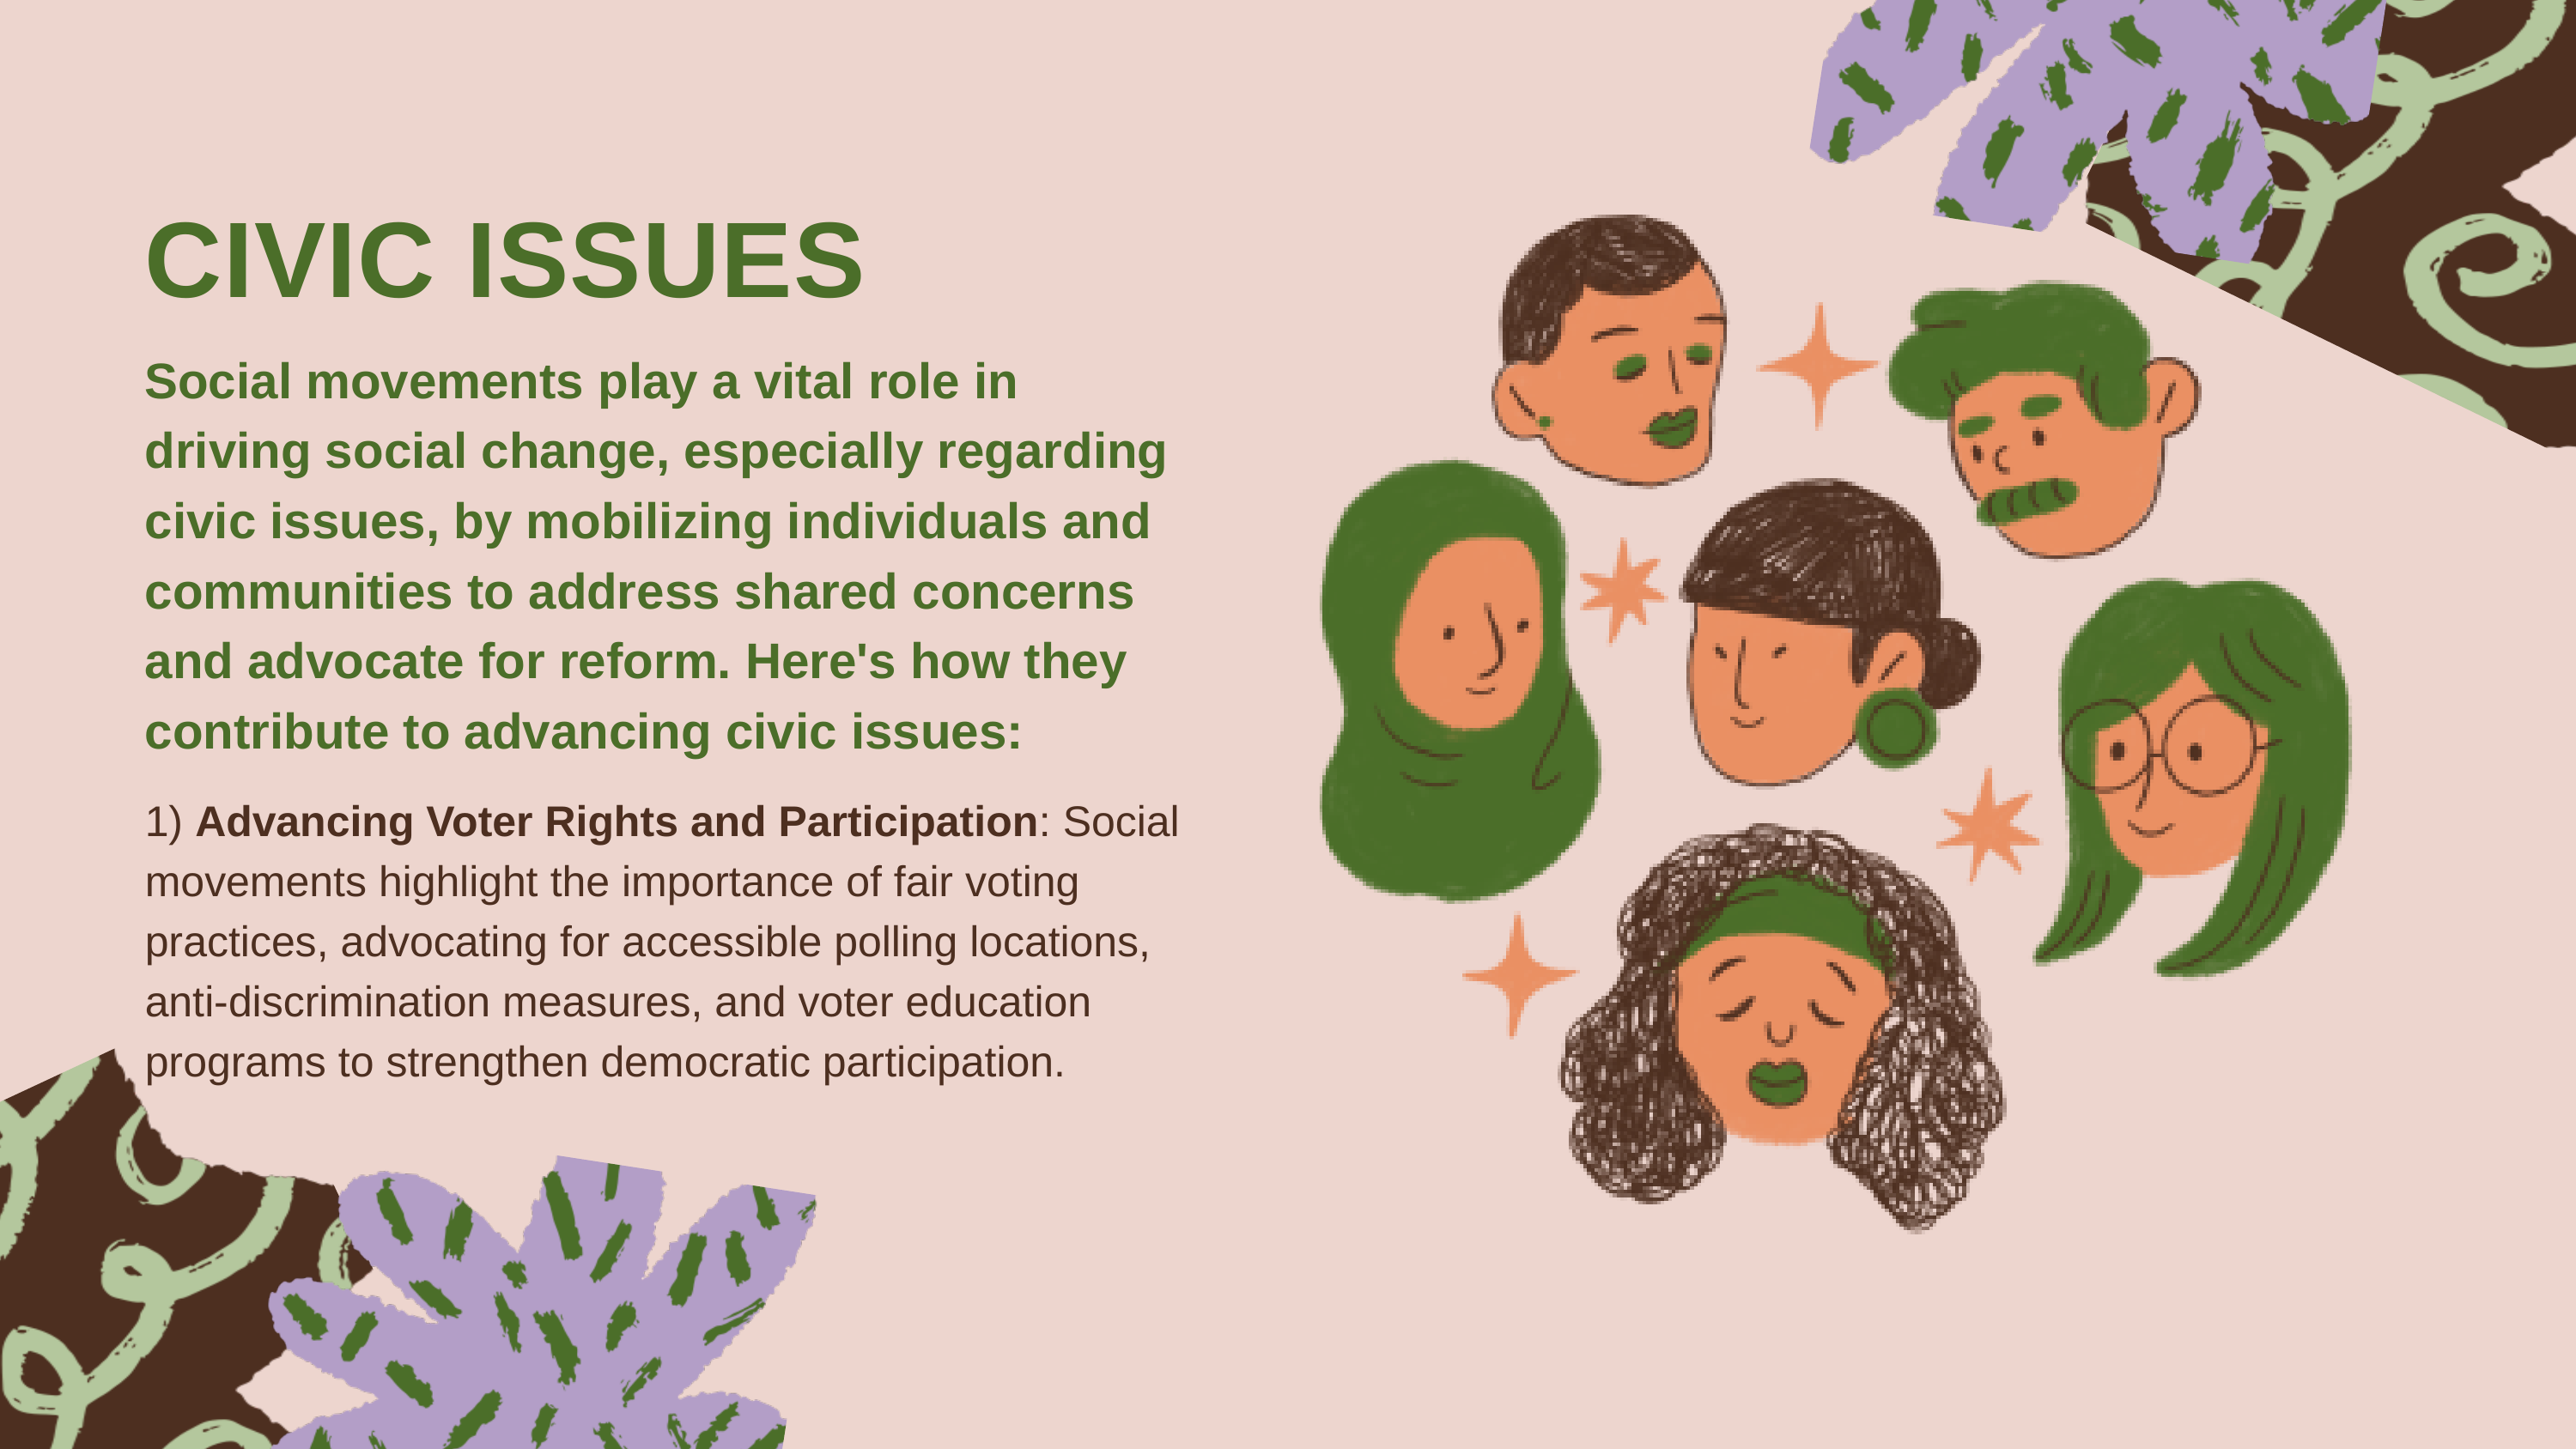

CIVIC ISSUES

Social movements play a vital role in driving social change, especially regarding civic issues, by mobilizing individuals and communities to address shared concerns and advocate for reform. Here's how they contribute to advancing civic issues:
1) Advancing Voter Rights and Participation: Social movements highlight the importance of fair voting practices, advocating for accessible polling locations, anti-discrimination measures, and voter education programs to strengthen democratic participation.